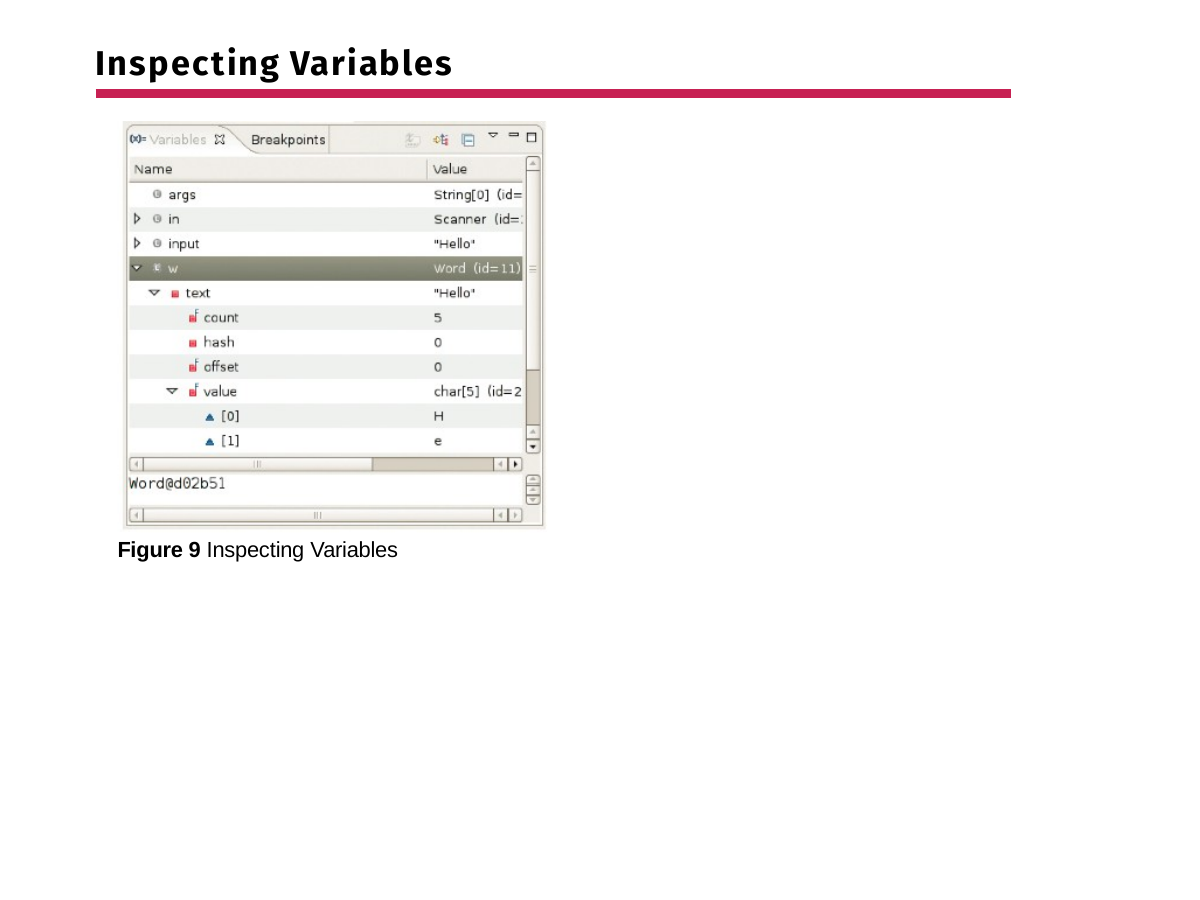

# Inspecting Variables

Figure 9 Inspecting Variables